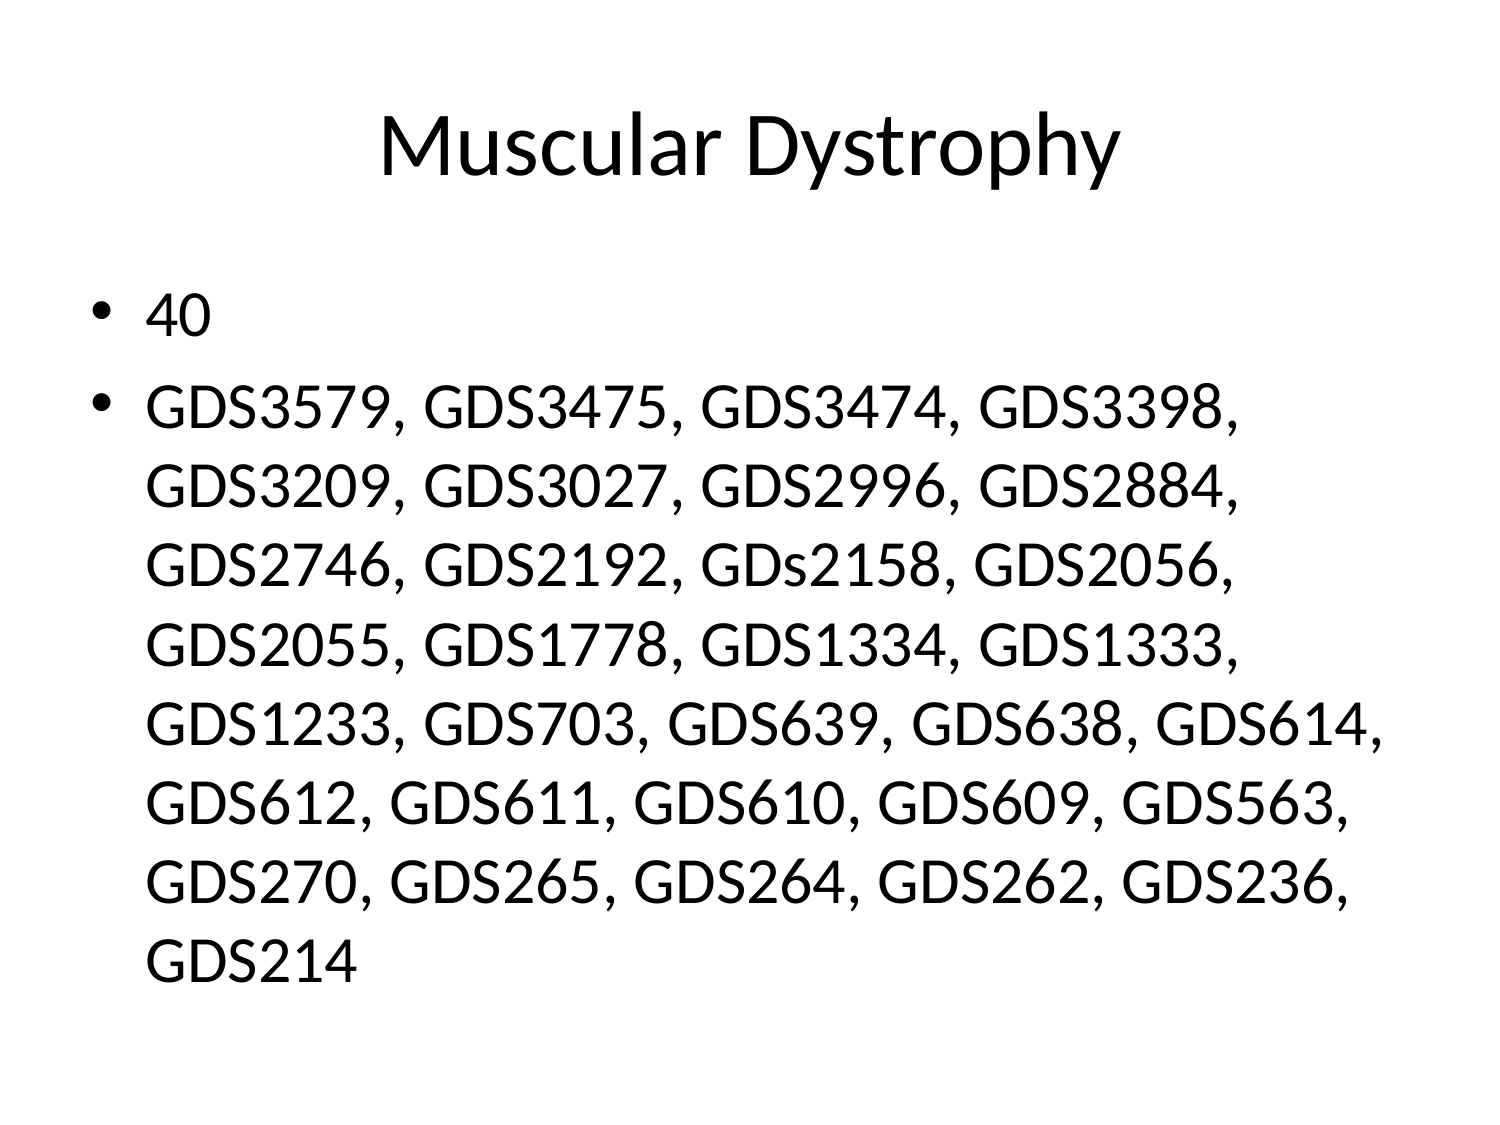

# Muscular Dystrophy
40
GDS3579, GDS3475, GDS3474, GDS3398, GDS3209, GDS3027, GDS2996, GDS2884, GDS2746, GDS2192, GDs2158, GDS2056, GDS2055, GDS1778, GDS1334, GDS1333, GDS1233, GDS703, GDS639, GDS638, GDS614, GDS612, GDS611, GDS610, GDS609, GDS563, GDS270, GDS265, GDS264, GDS262, GDS236, GDS214